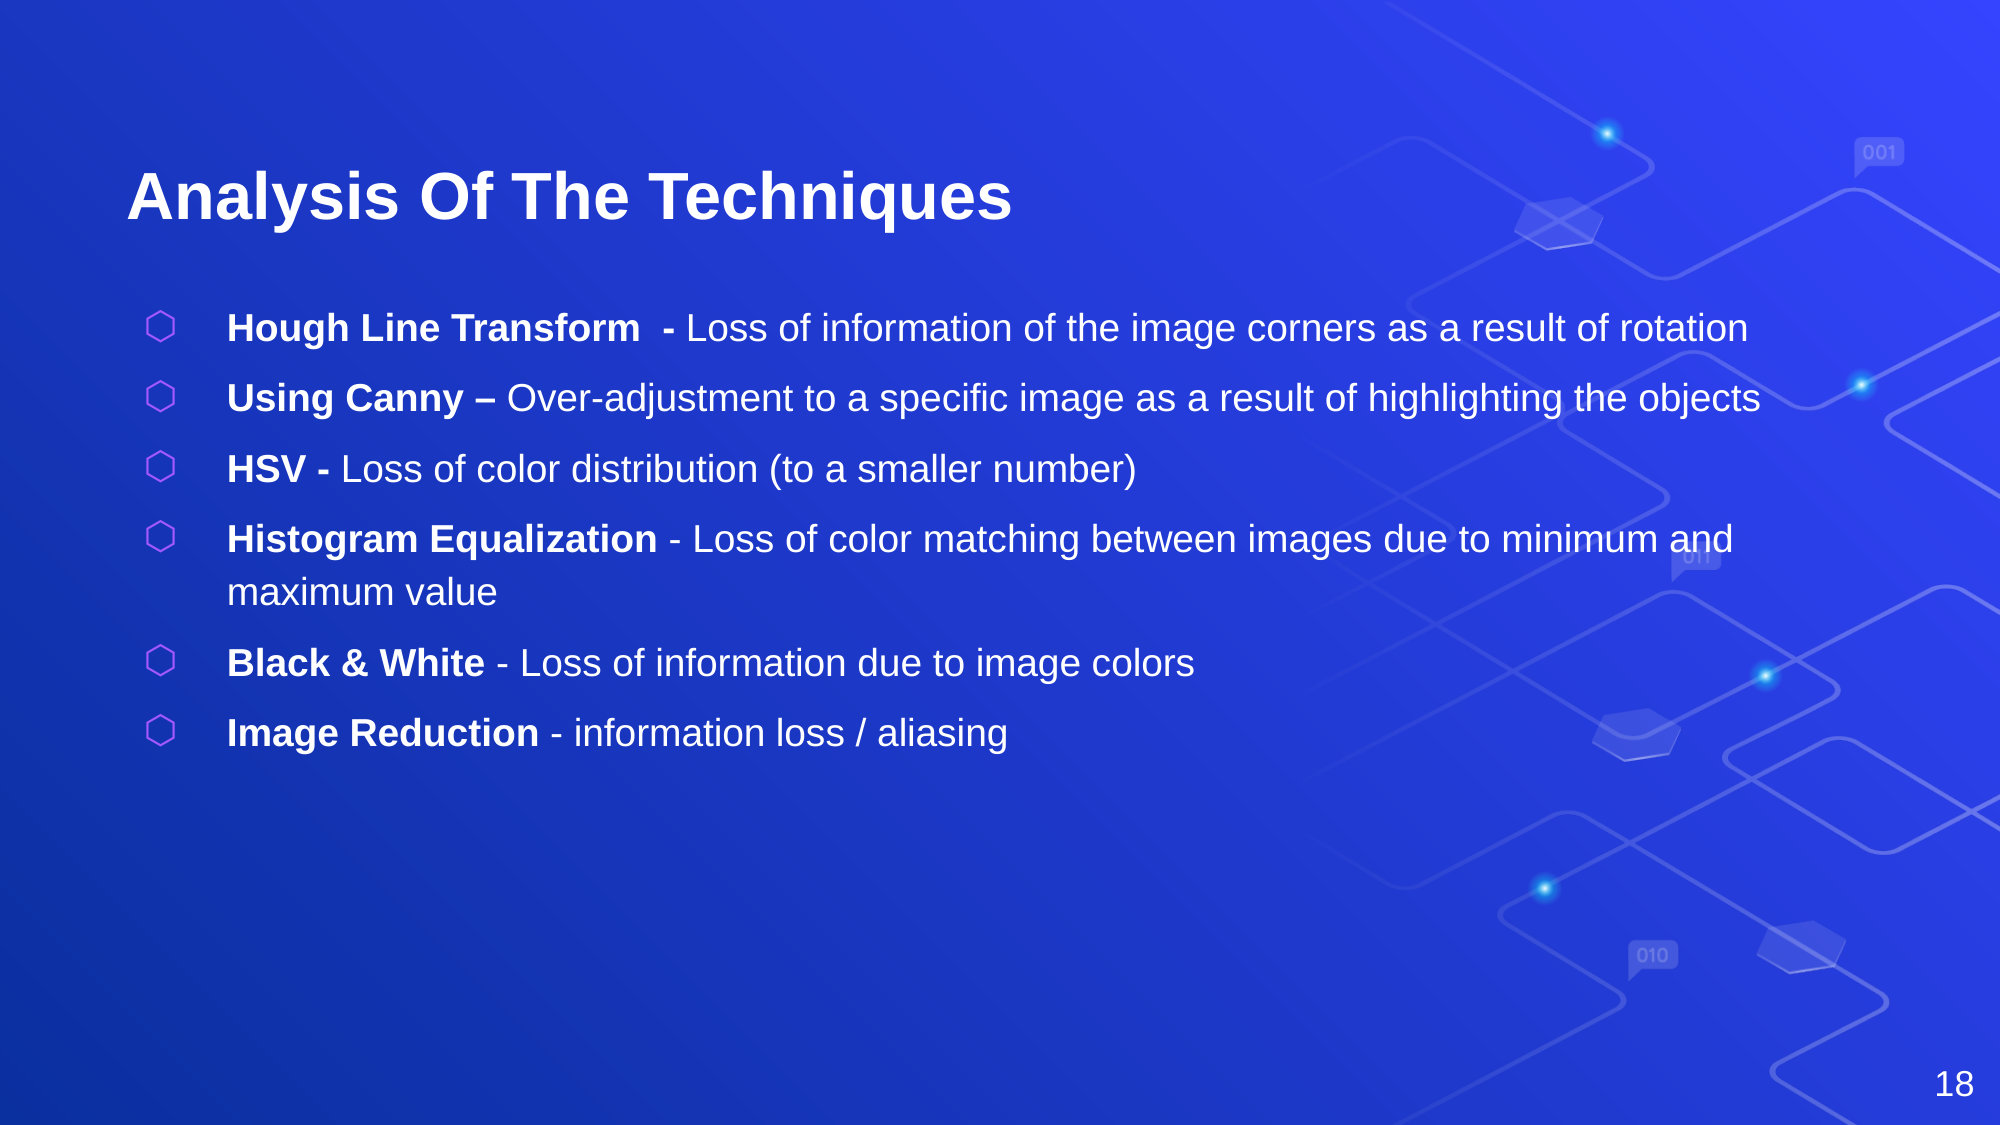

# Analysis Of The Techniques
Hough Line Transform  - Loss of information of the image corners as a result of rotation
Using Canny – Over-adjustment to a specific image as a result of highlighting the objects
HSV - Loss of color distribution (to a smaller number)
Histogram Equalization - Loss of color matching between images due to minimum and maximum value
Black & White - Loss of information due to image colors
Image Reduction - information loss / aliasing

18